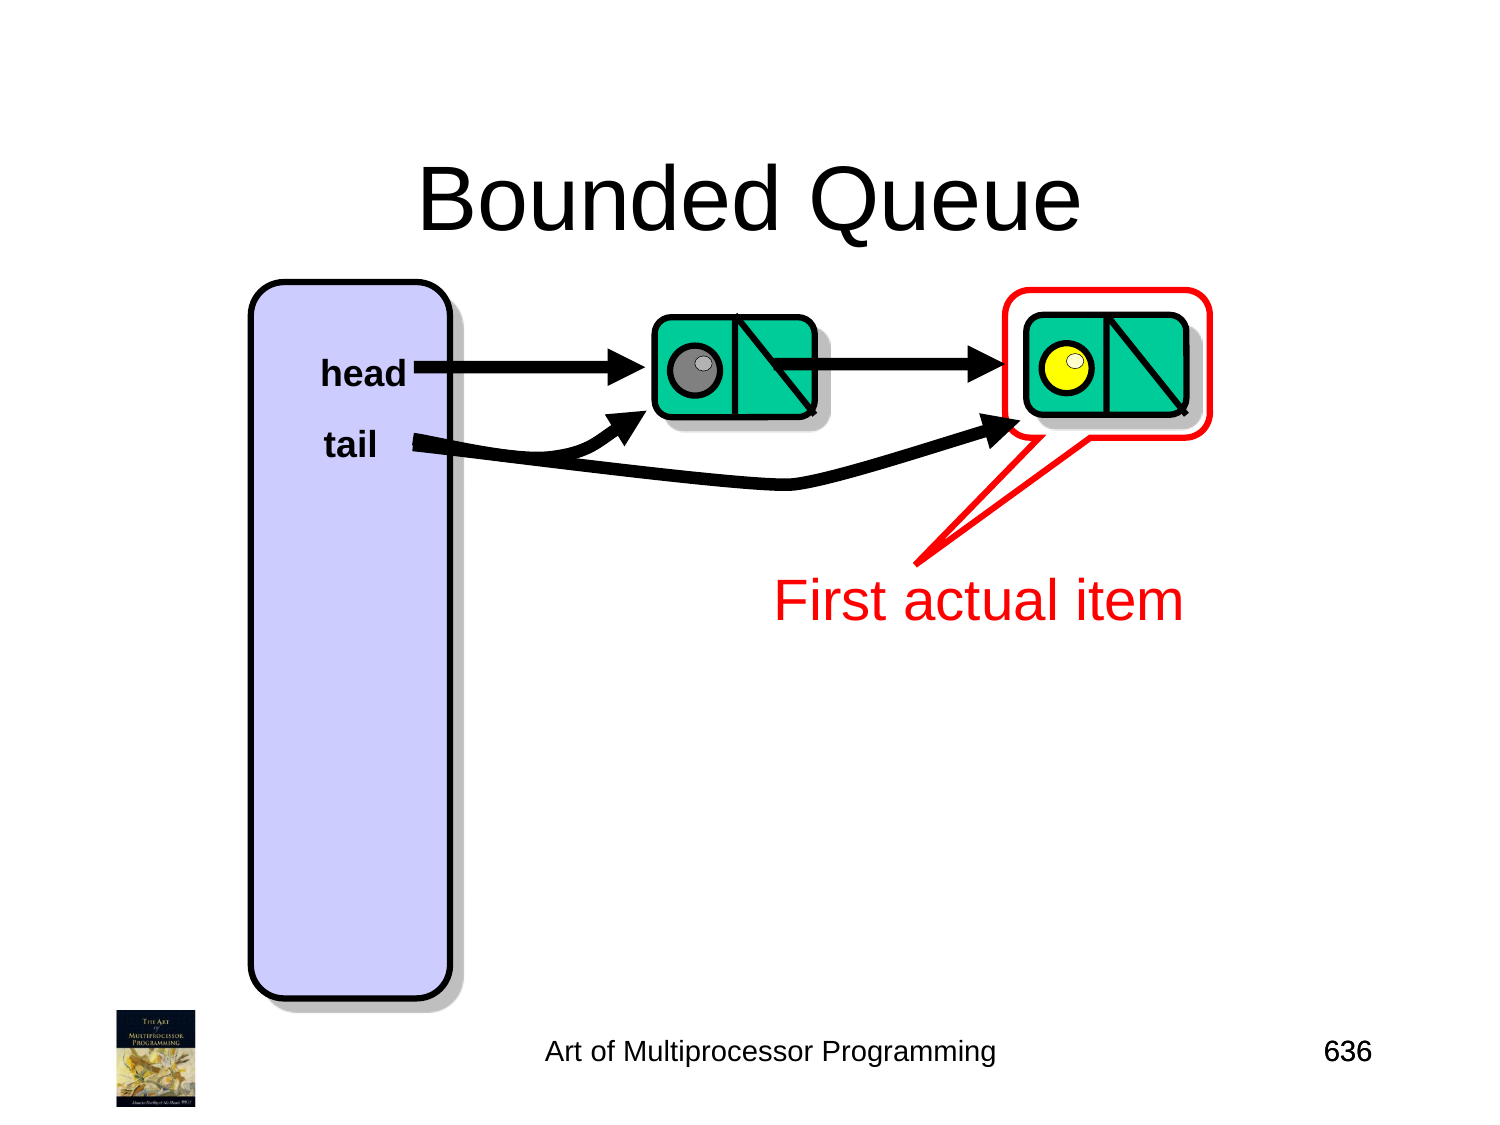

Bounded Queue

head

tail

First actual item
Art of Multiprocessor Programming
636
636